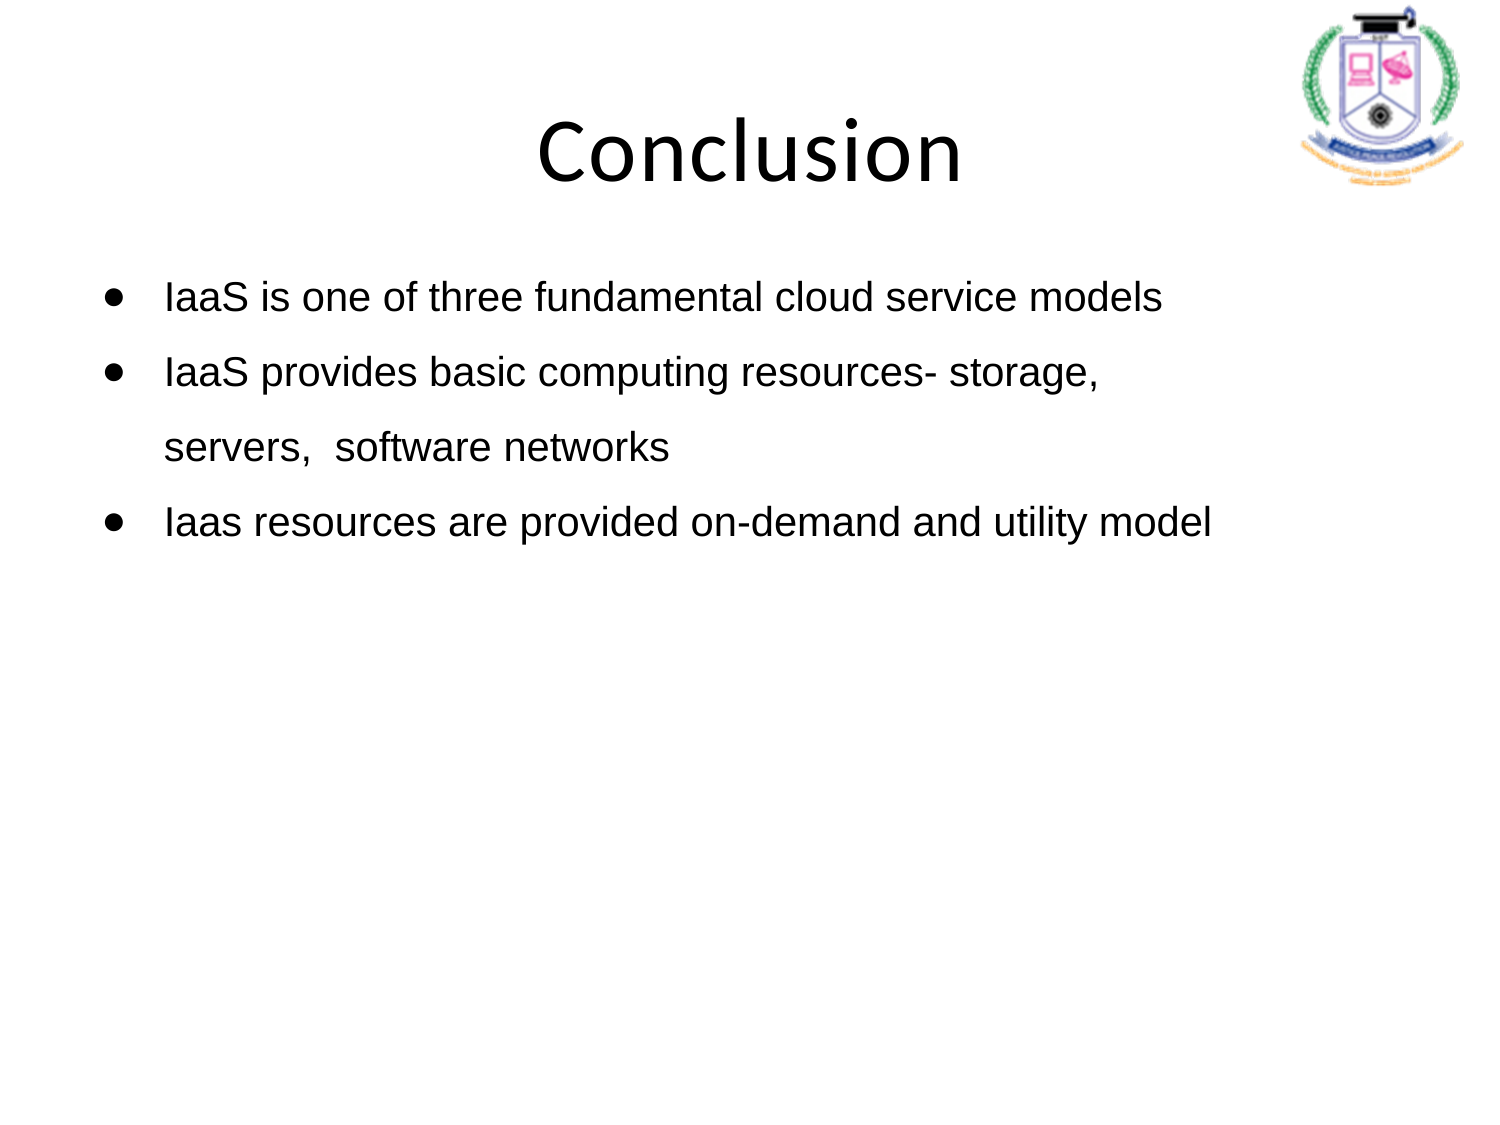

# Conclusion
IaaS is one of three fundamental cloud service models
IaaS provides basic computing resources- storage, servers,  software networks
Iaas resources are provided on-demand and utility model